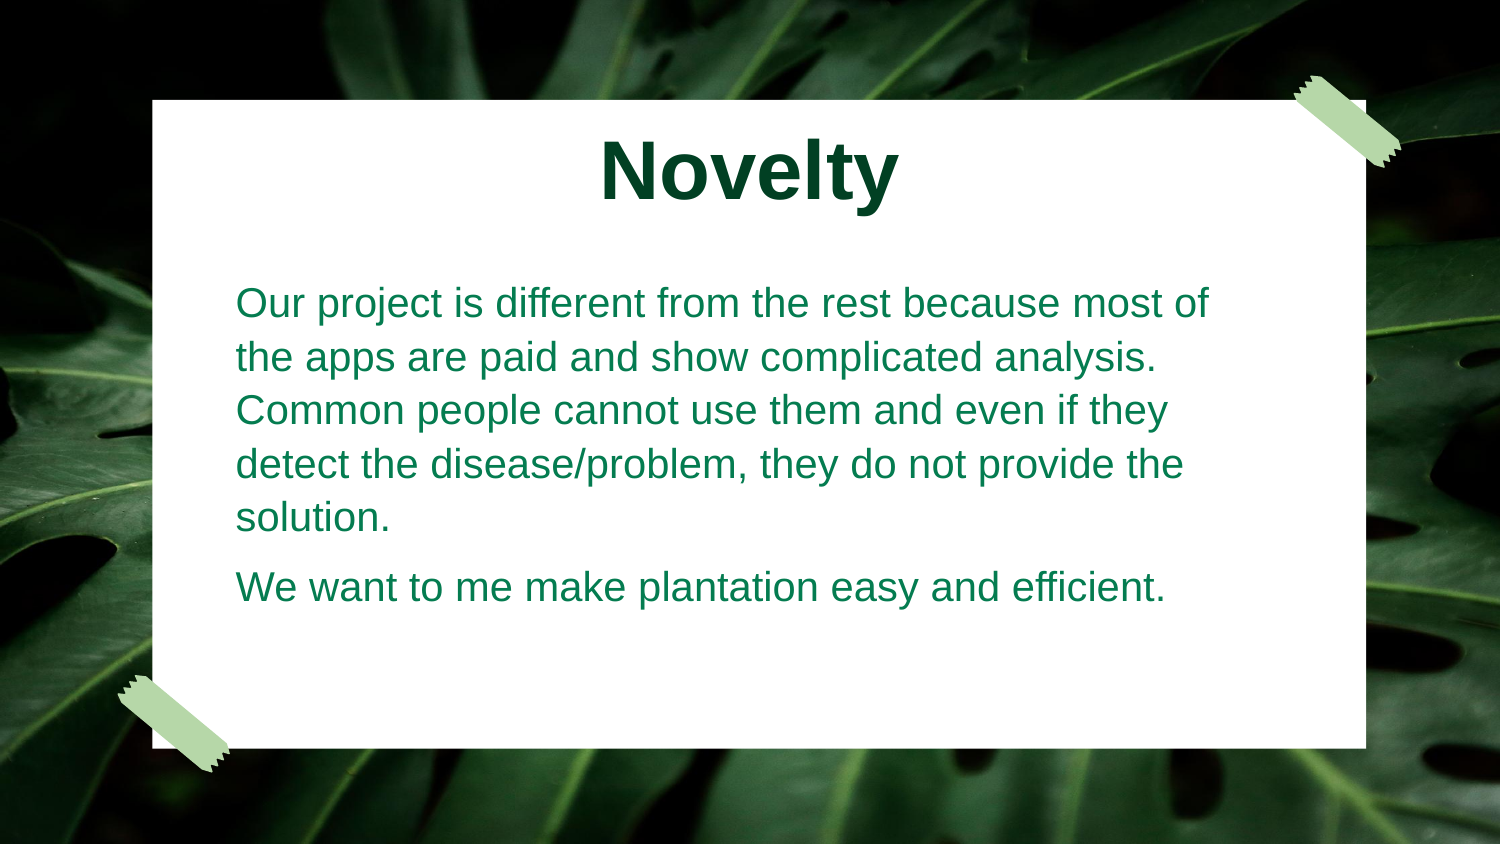

# Novelty
Our project is different from the rest because most of the apps are paid and show complicated analysis. Common people cannot use them and even if they detect the disease/problem, they do not provide the solution.
We want to me make plantation easy and efficient.